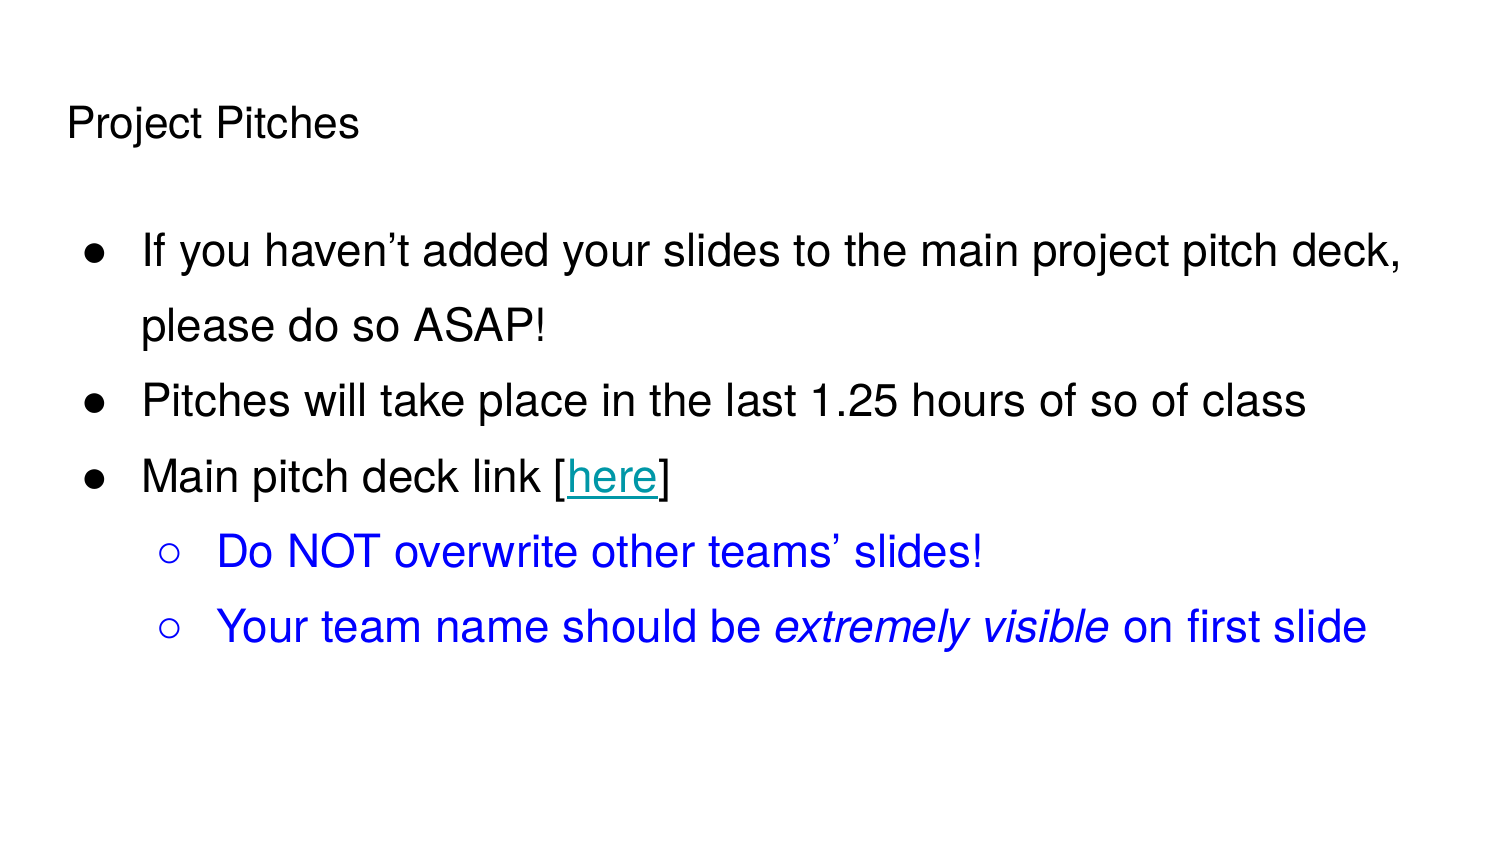

# Project Pitches
If you haven’t added your slides to the main project pitch deck, please do so ASAP!
Pitches will take place in the last 1.25 hours of so of class
Main pitch deck link [here]
Do NOT overwrite other teams’ slides!
Your team name should be extremely visible on first slide